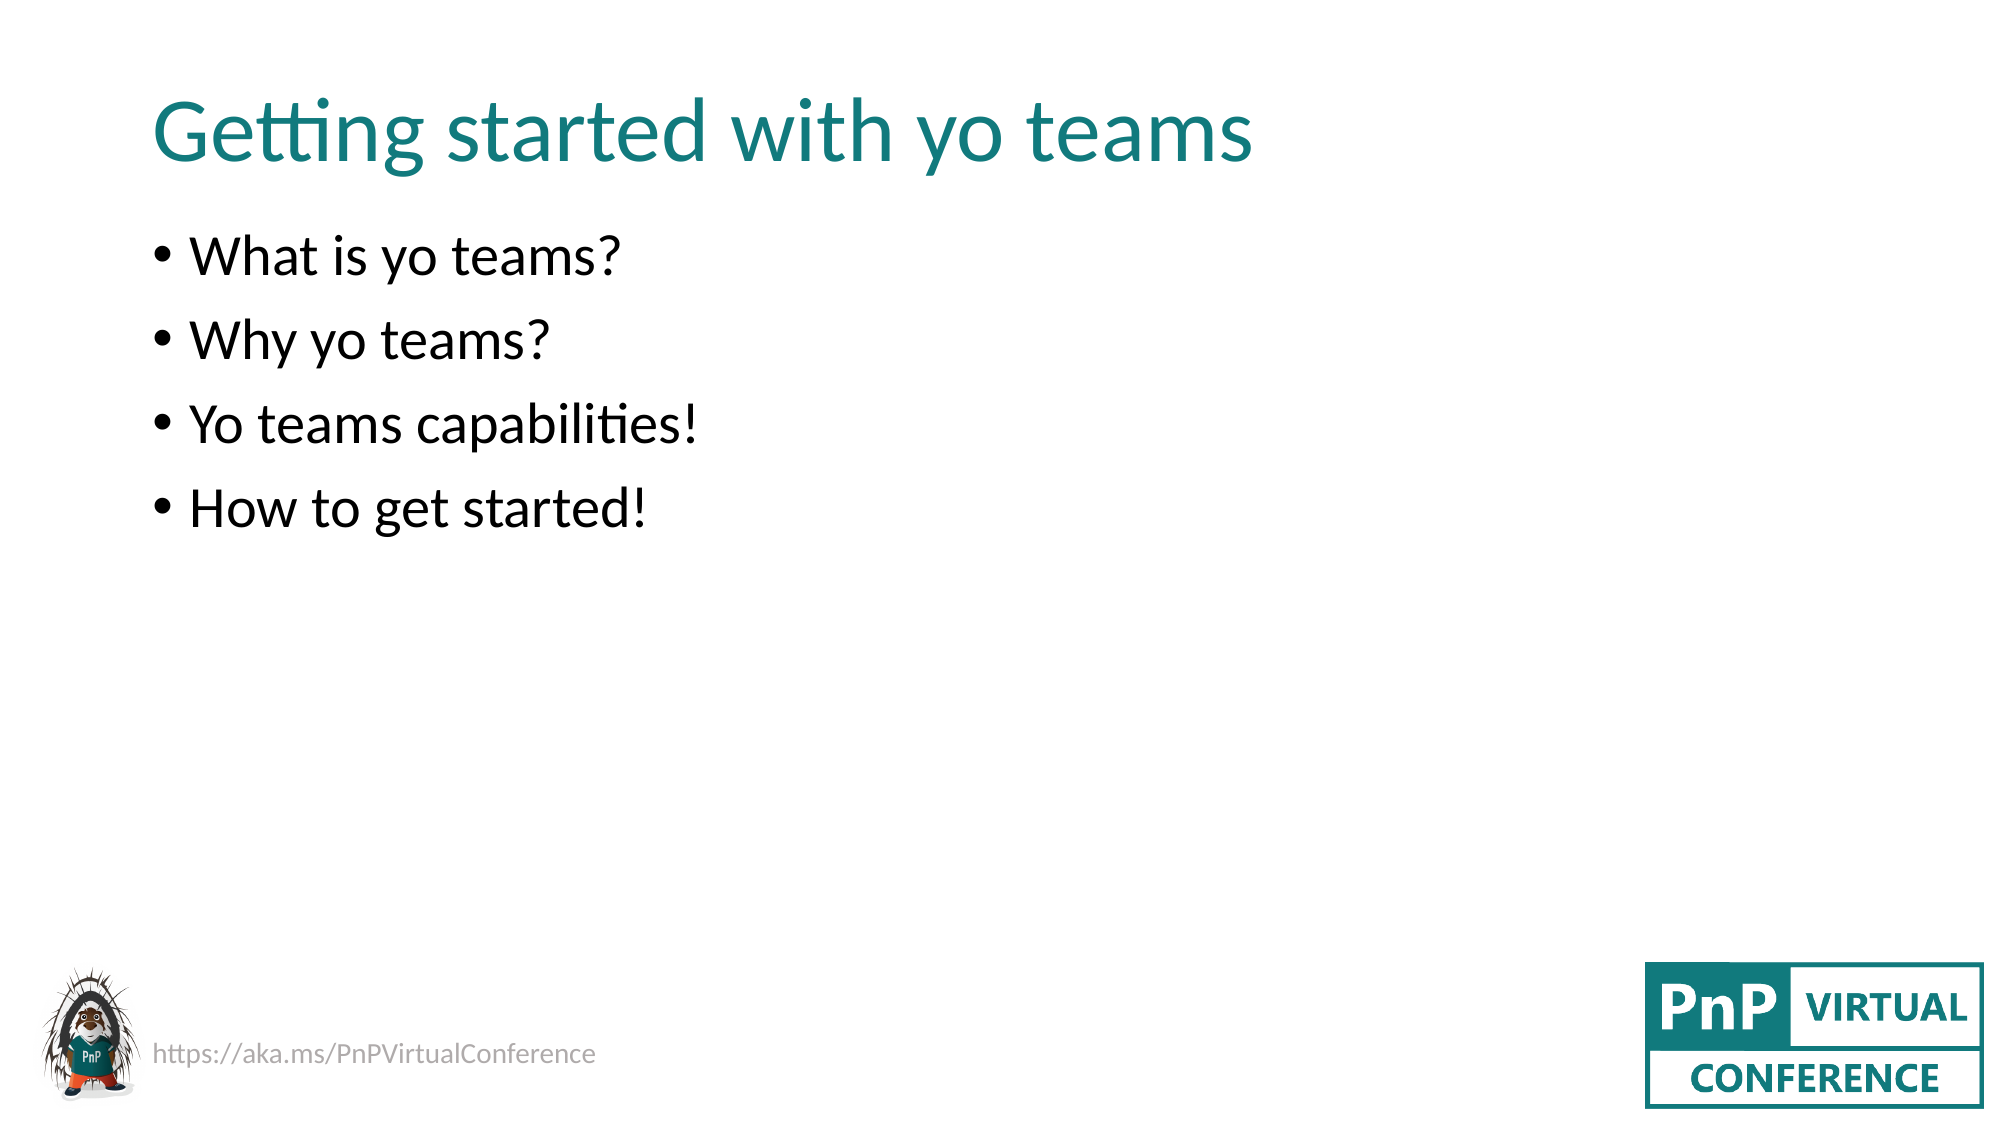

# Getting started with yo teams
What is yo teams?
Why yo teams?
Yo teams capabilities!
How to get started!